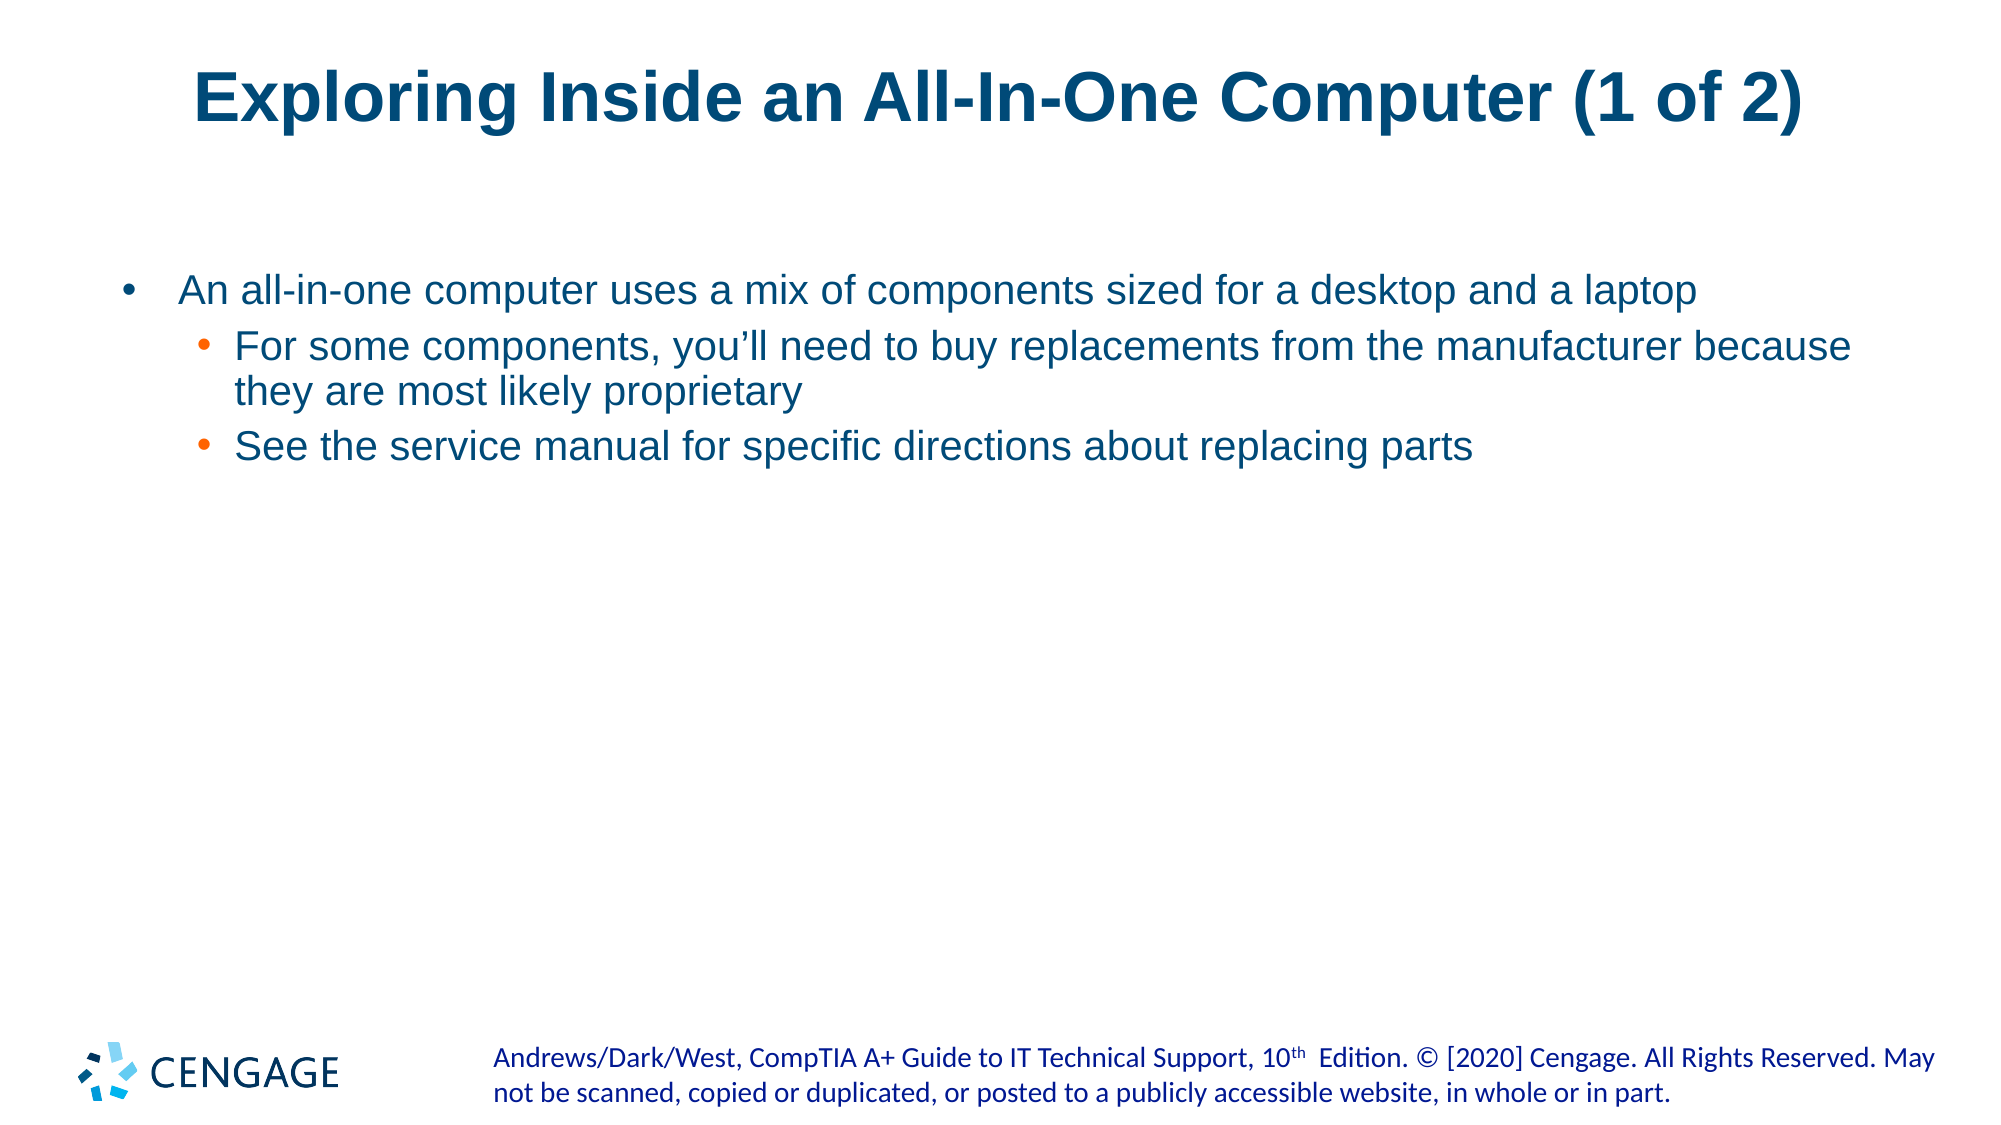

# Exploring Inside an All-In-One Computer (1 of 2)
An all-in-one computer uses a mix of components sized for a desktop and a laptop
For some components, you’ll need to buy replacements from the manufacturer because they are most likely proprietary
See the service manual for specific directions about replacing parts